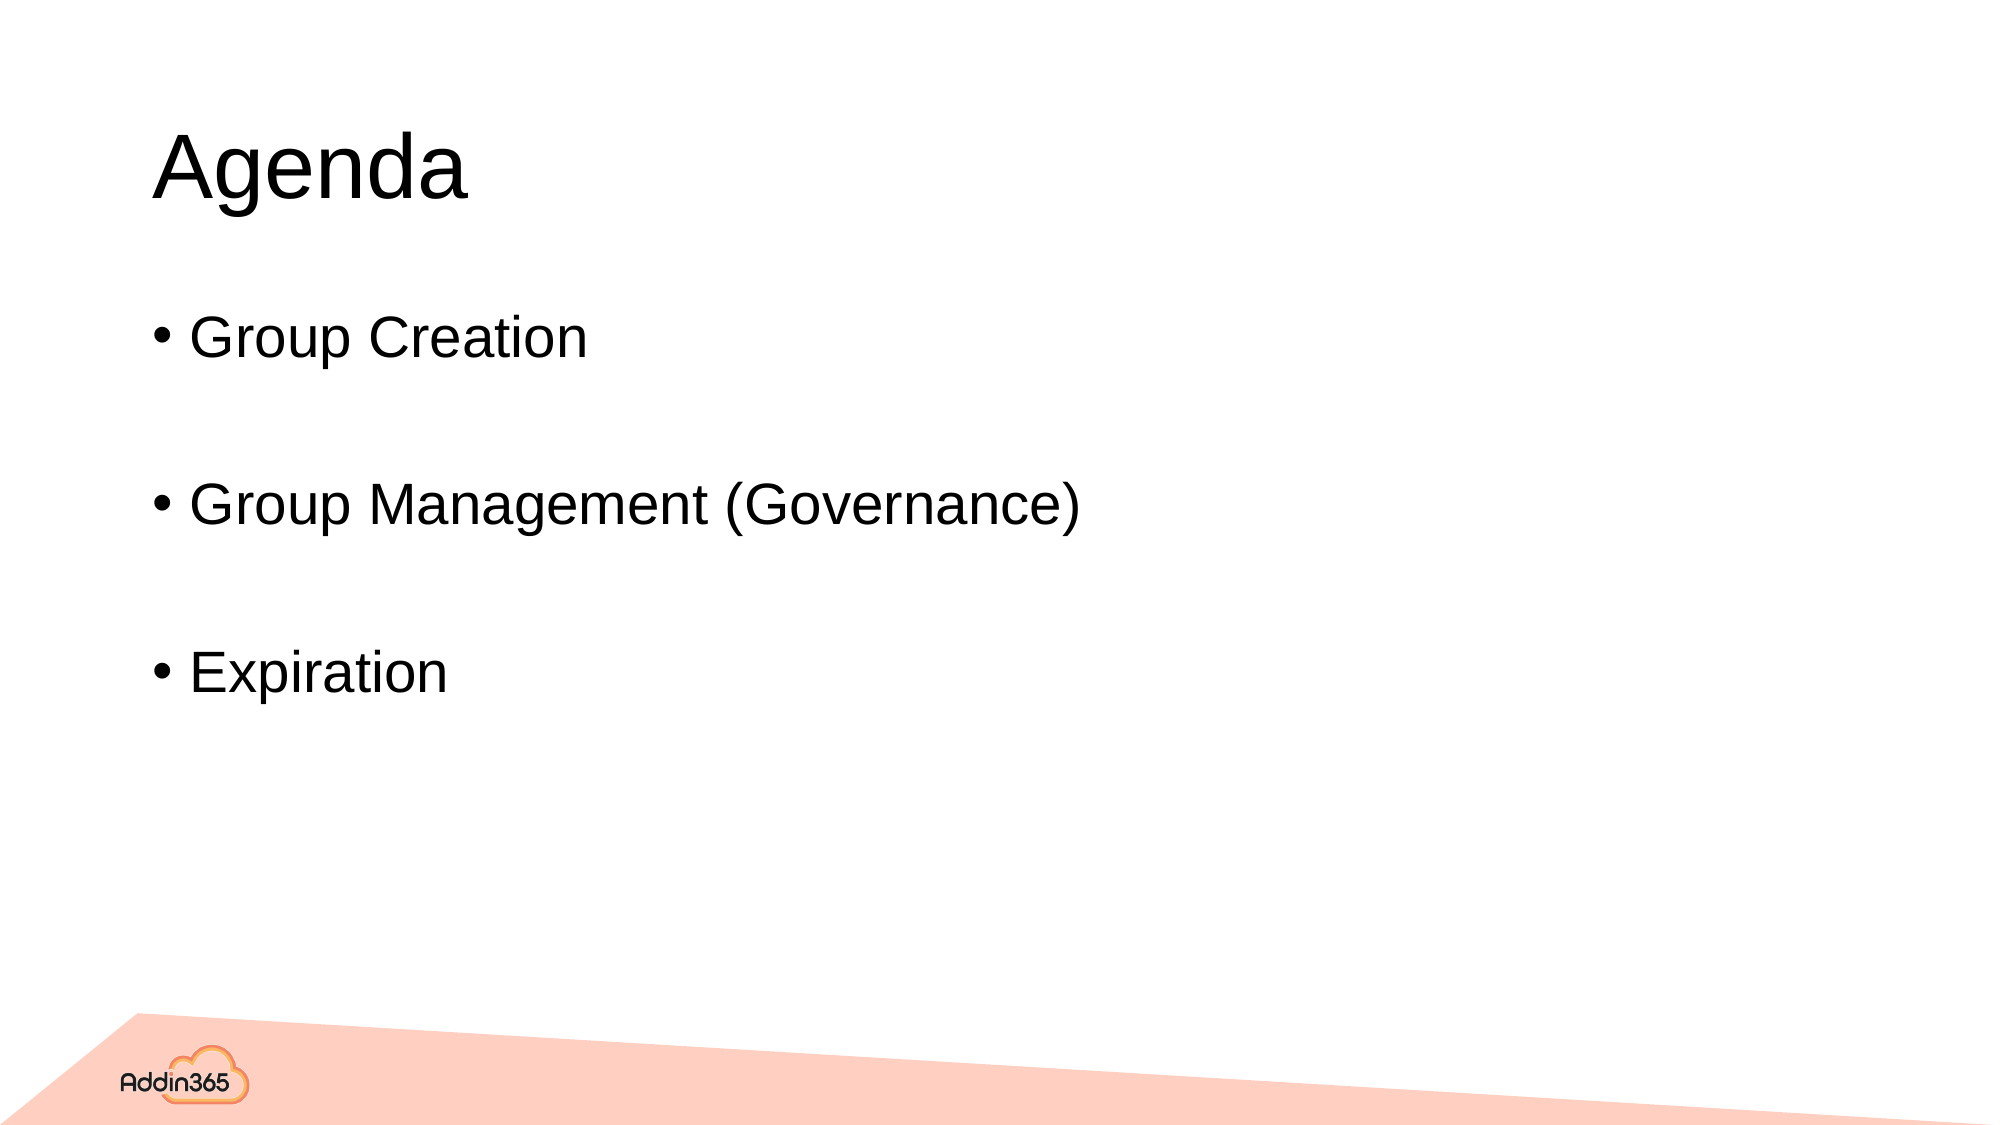

# Agenda
Group Creation

Group Management (Governance)

Expiration